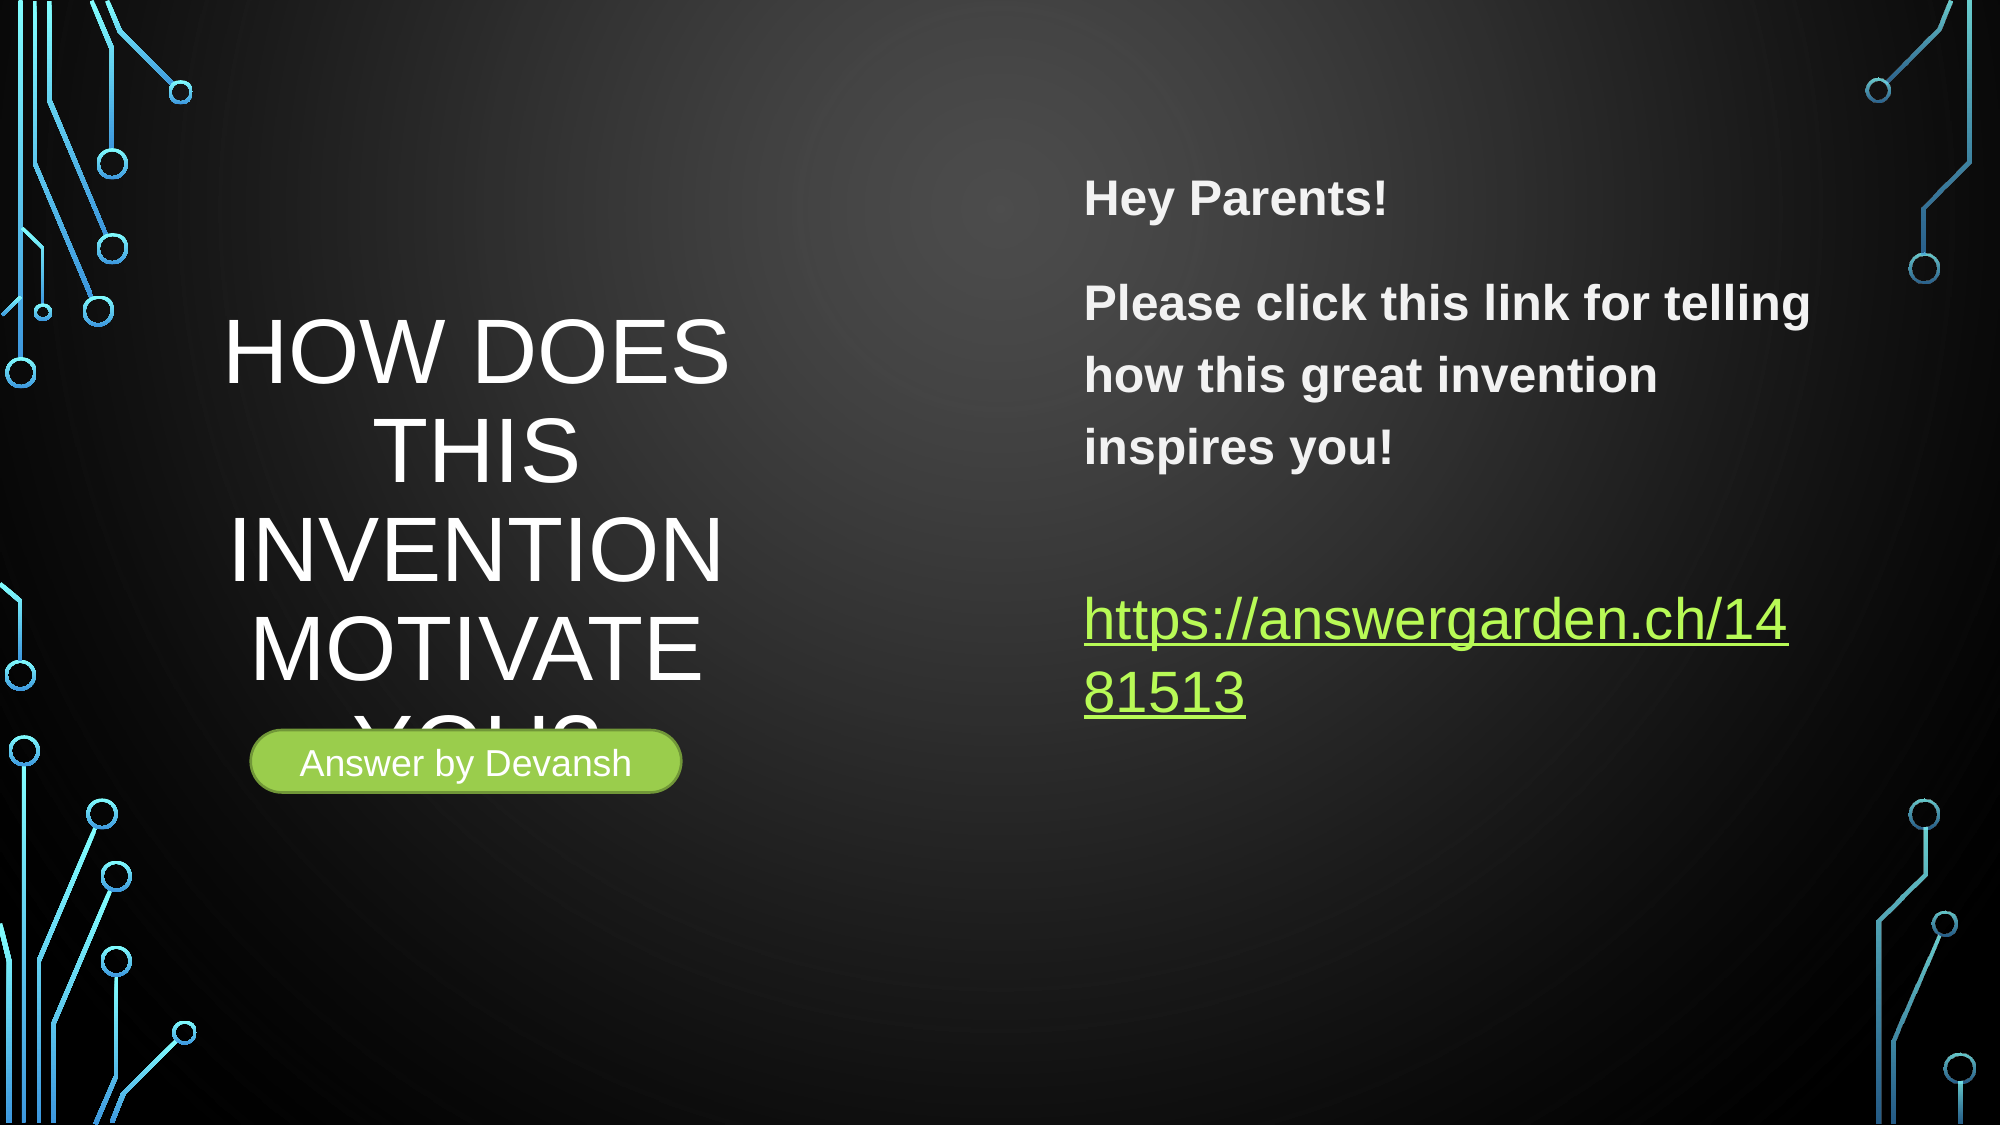

Hey Parents!
Please click this link for telling how this great invention inspires you!
https://answergarden.ch/1481513
# How does this invention motivate you?
Answer by Devansh